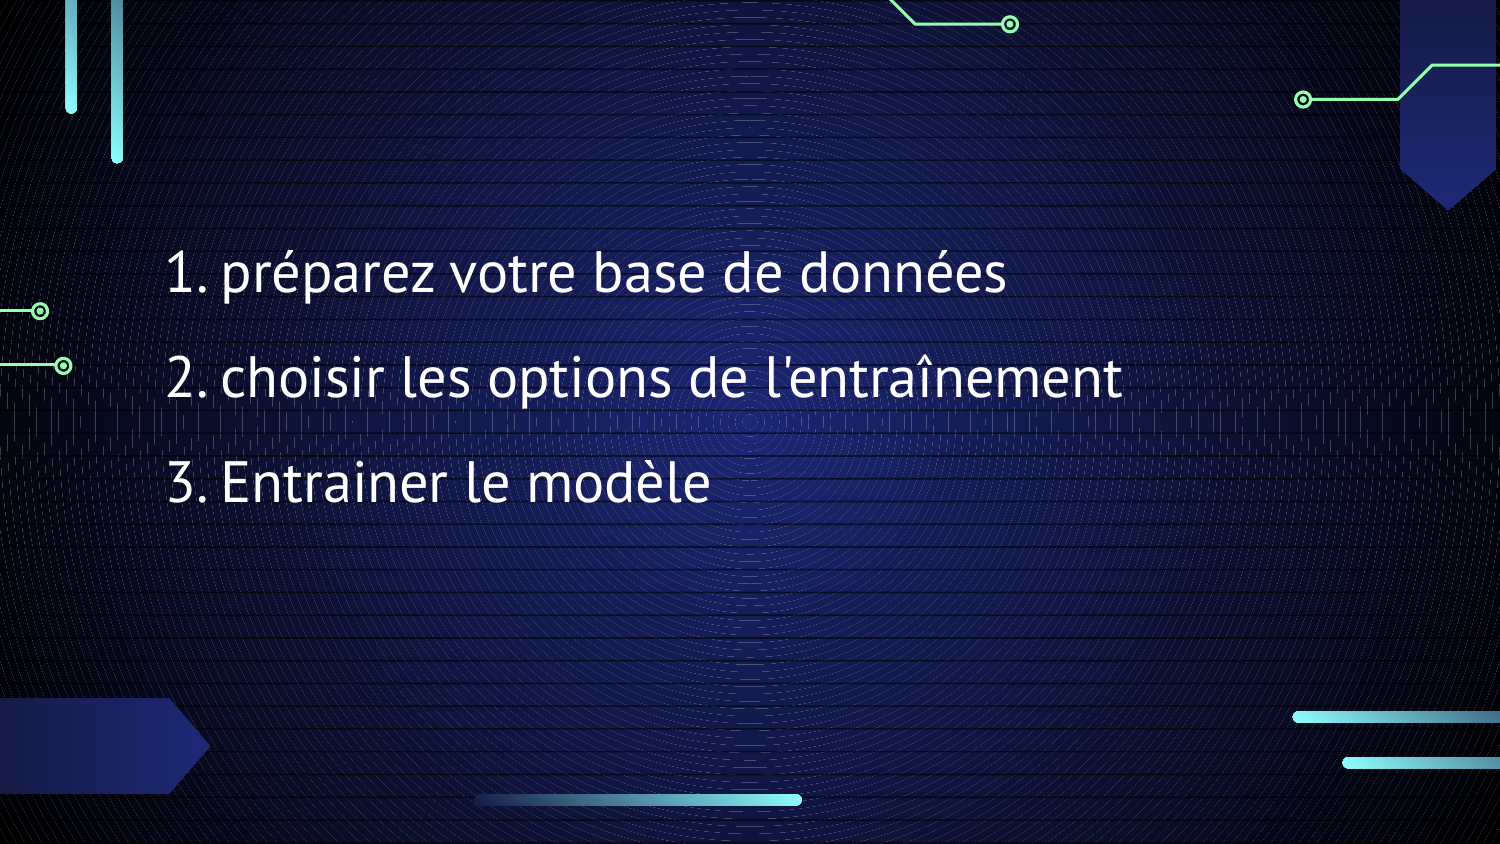

préparez votre base de données
choisir les options de l'entraînement
Entrainer le modèle